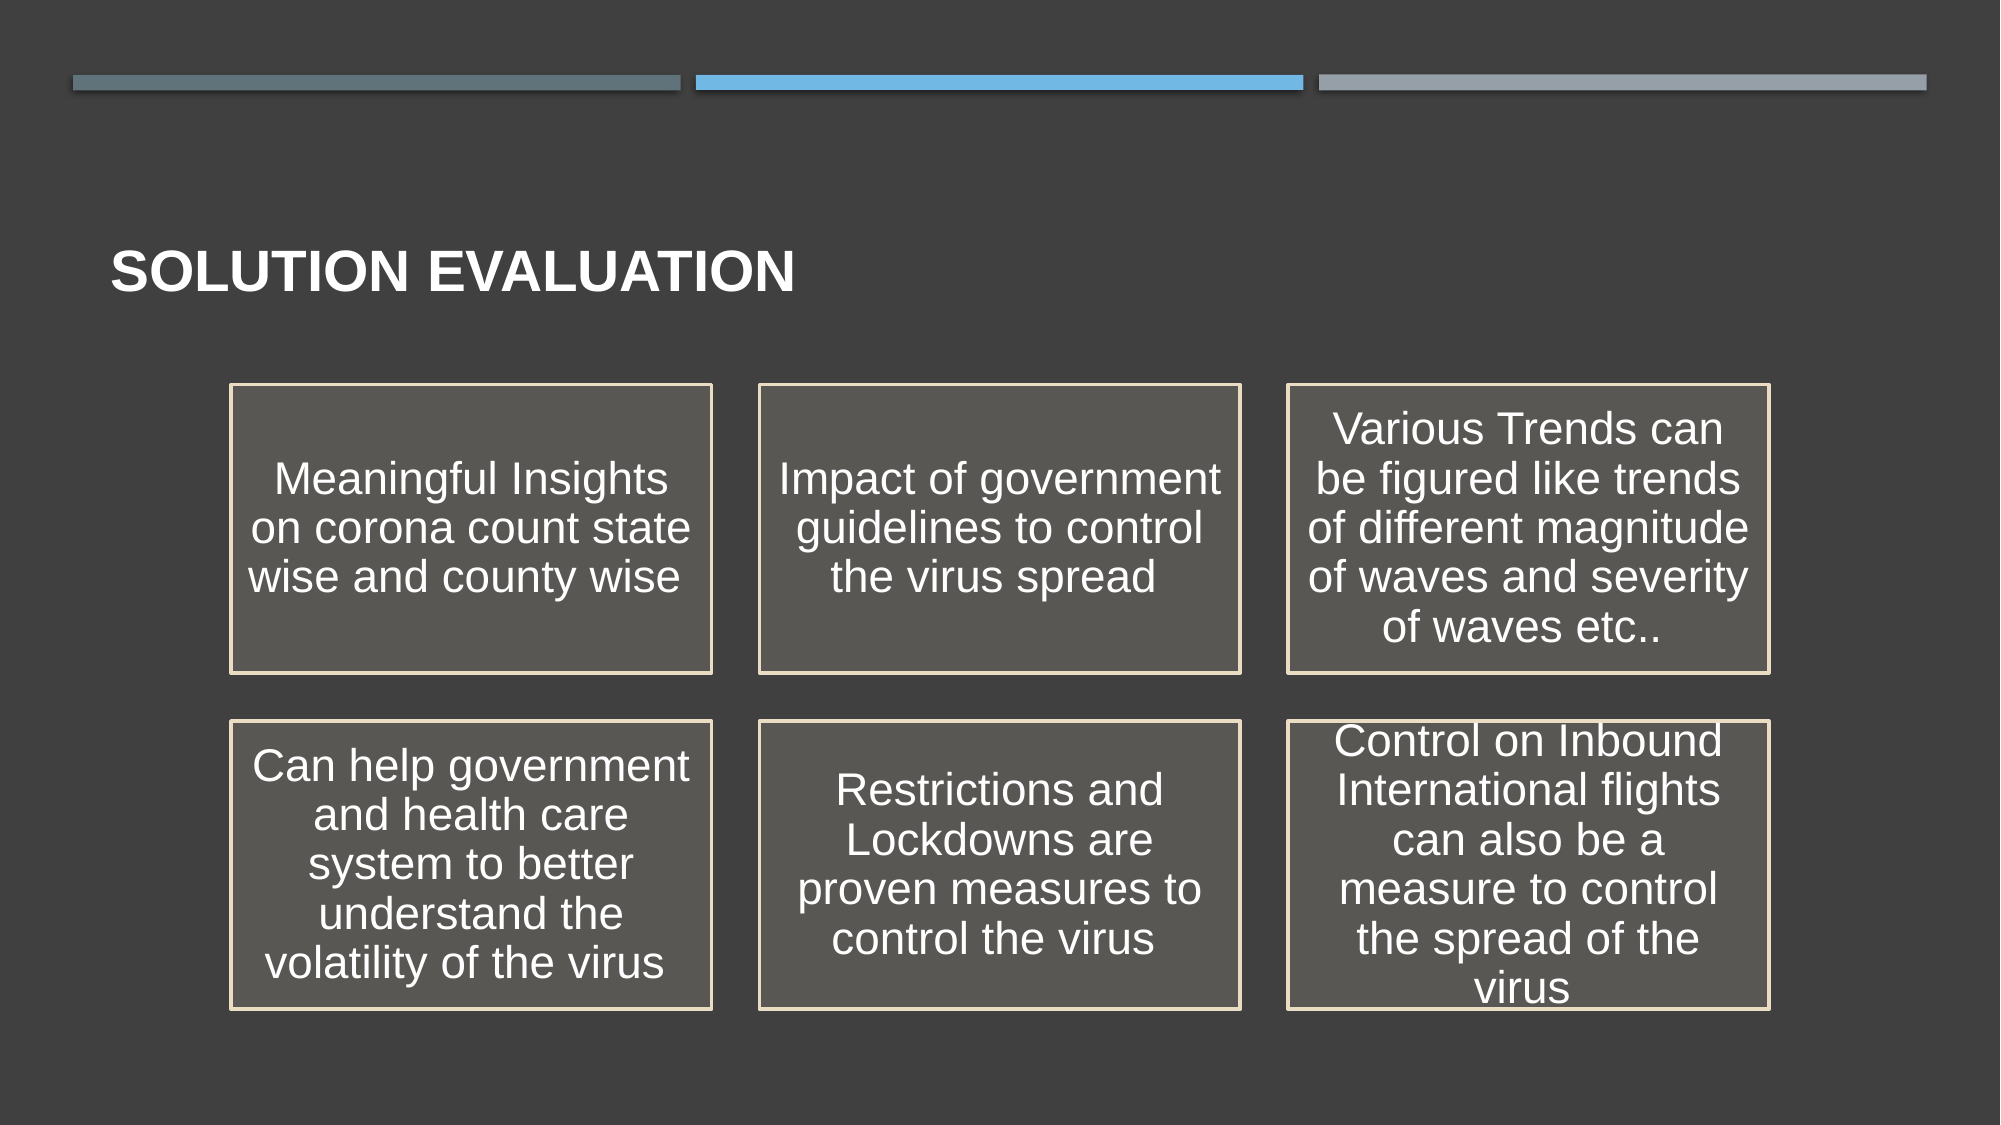

# SOLUTION EVALUATION
Meaningful Insights on corona count state wise and county wise
Impact of government guidelines to control the virus spread
Various Trends can be figured like trends of different magnitude of waves and severity of waves etc..
Can help government and health care system to better understand the volatility of the virus
Restrictions and Lockdowns are proven measures to control the virus
Control on Inbound International flights can also be a measure to control the spread of the virus